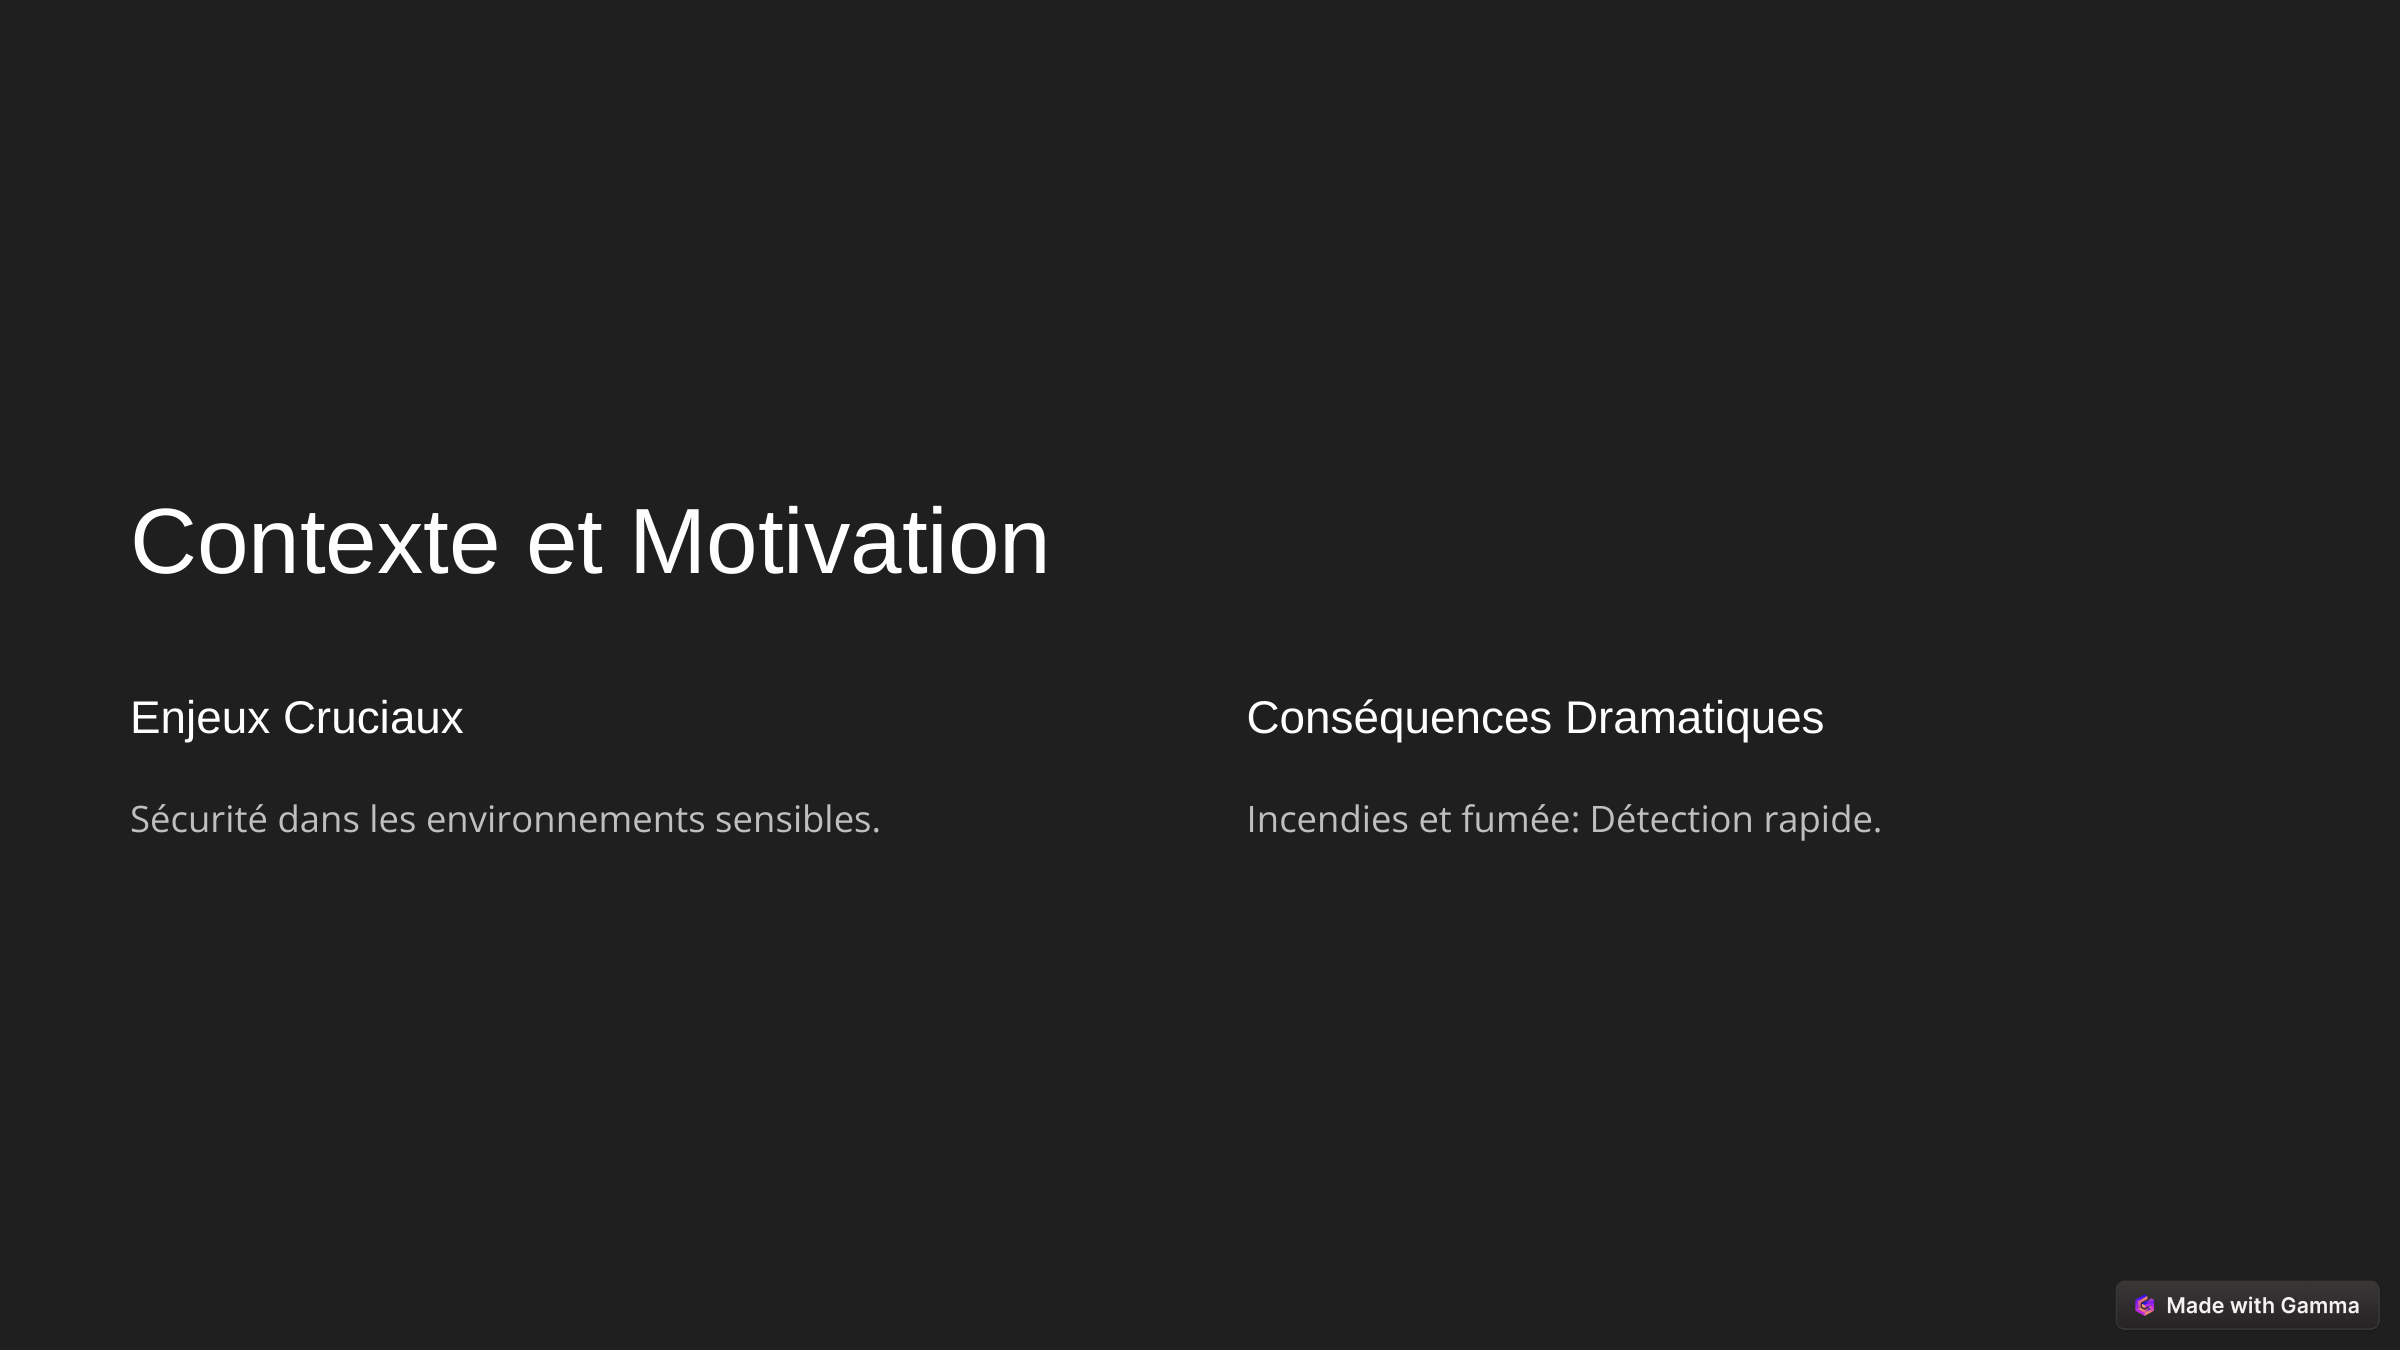

Contexte et Motivation
Enjeux Cruciaux
Conséquences Dramatiques
Sécurité dans les environnements sensibles.
Incendies et fumée: Détection rapide.